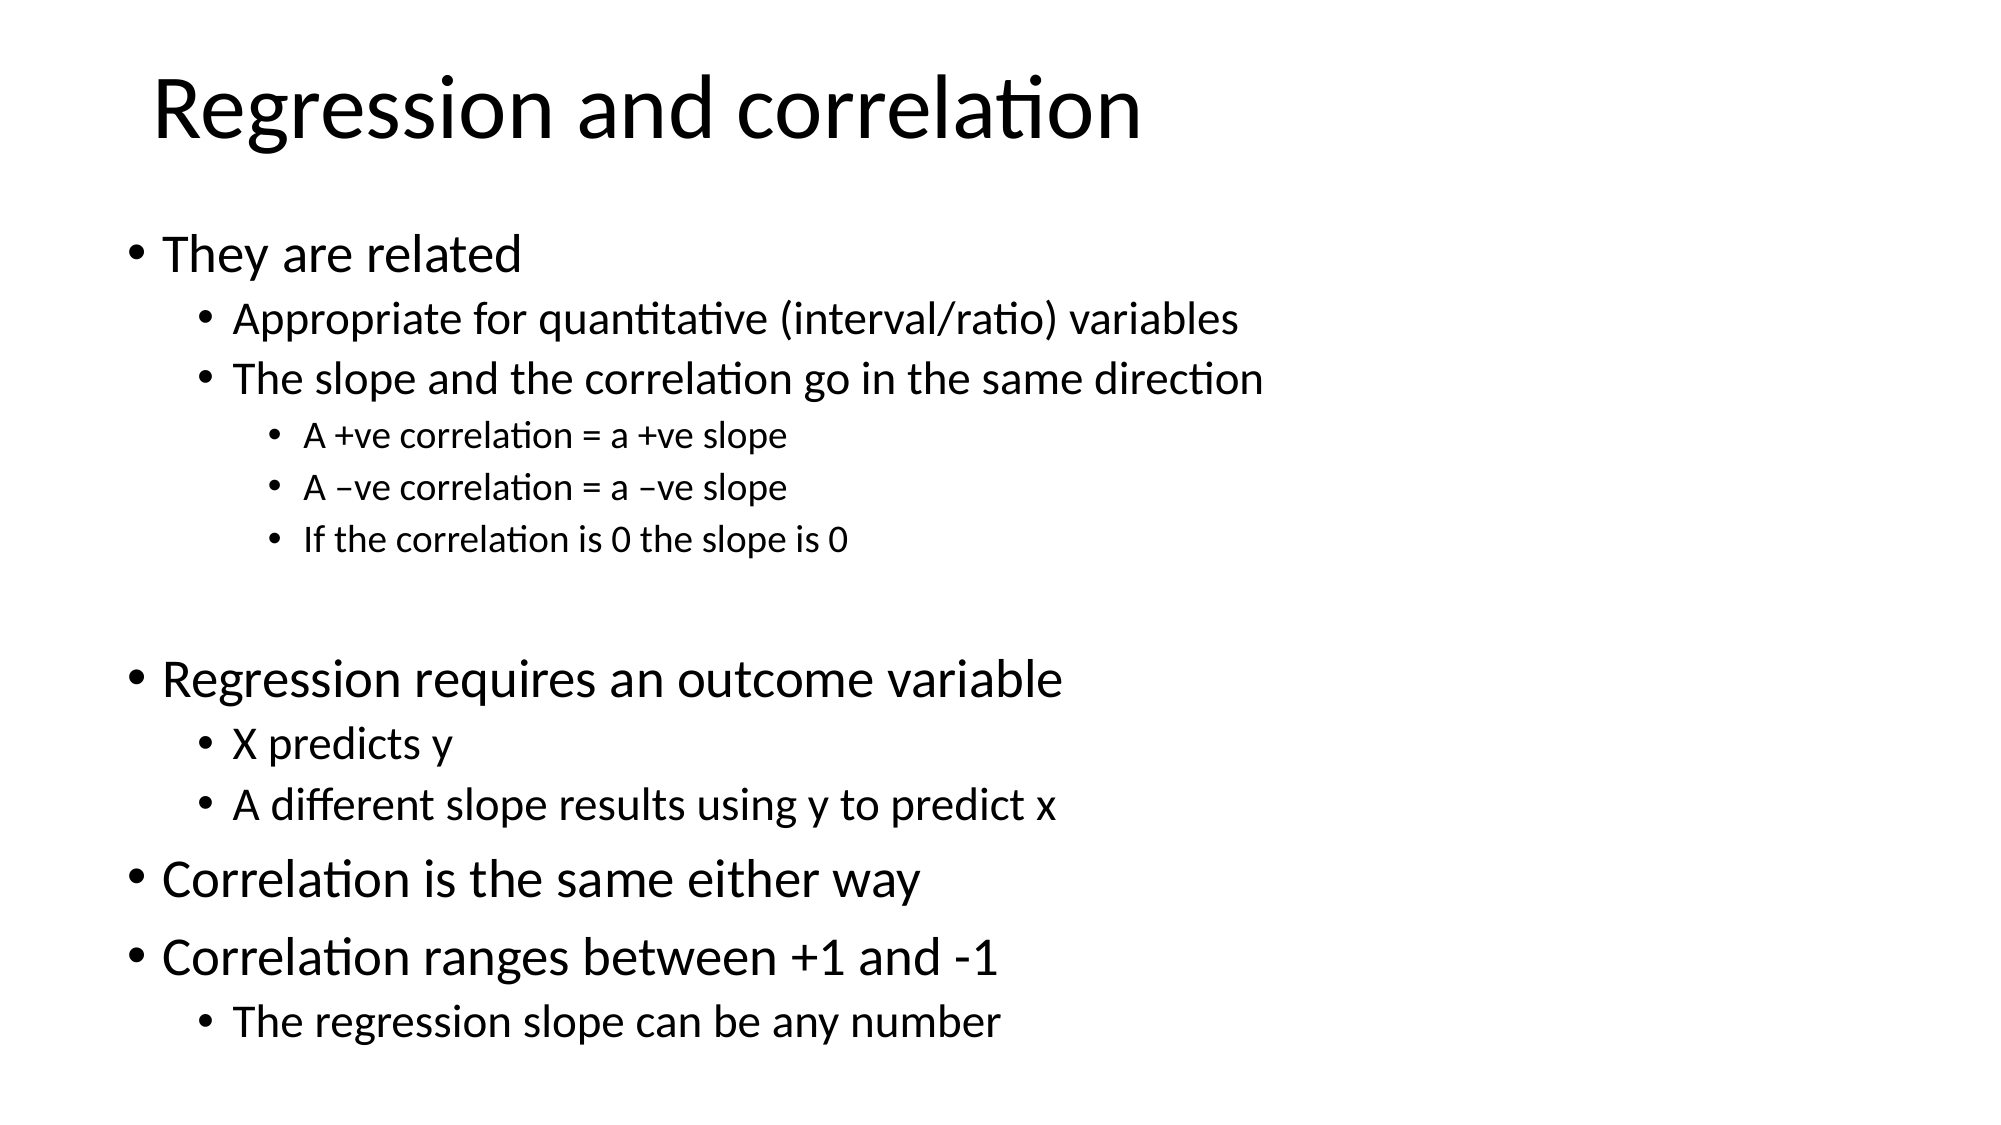

# Regression and correlation
They are related
Appropriate for quantitative (interval/ratio) variables
The slope and the correlation go in the same direction
A +ve correlation = a +ve slope
A –ve correlation = a –ve slope
If the correlation is 0 the slope is 0

Regression requires an outcome variable
X predicts y
A different slope results using y to predict x
Correlation is the same either way
Correlation ranges between +1 and -1
The regression slope can be any number